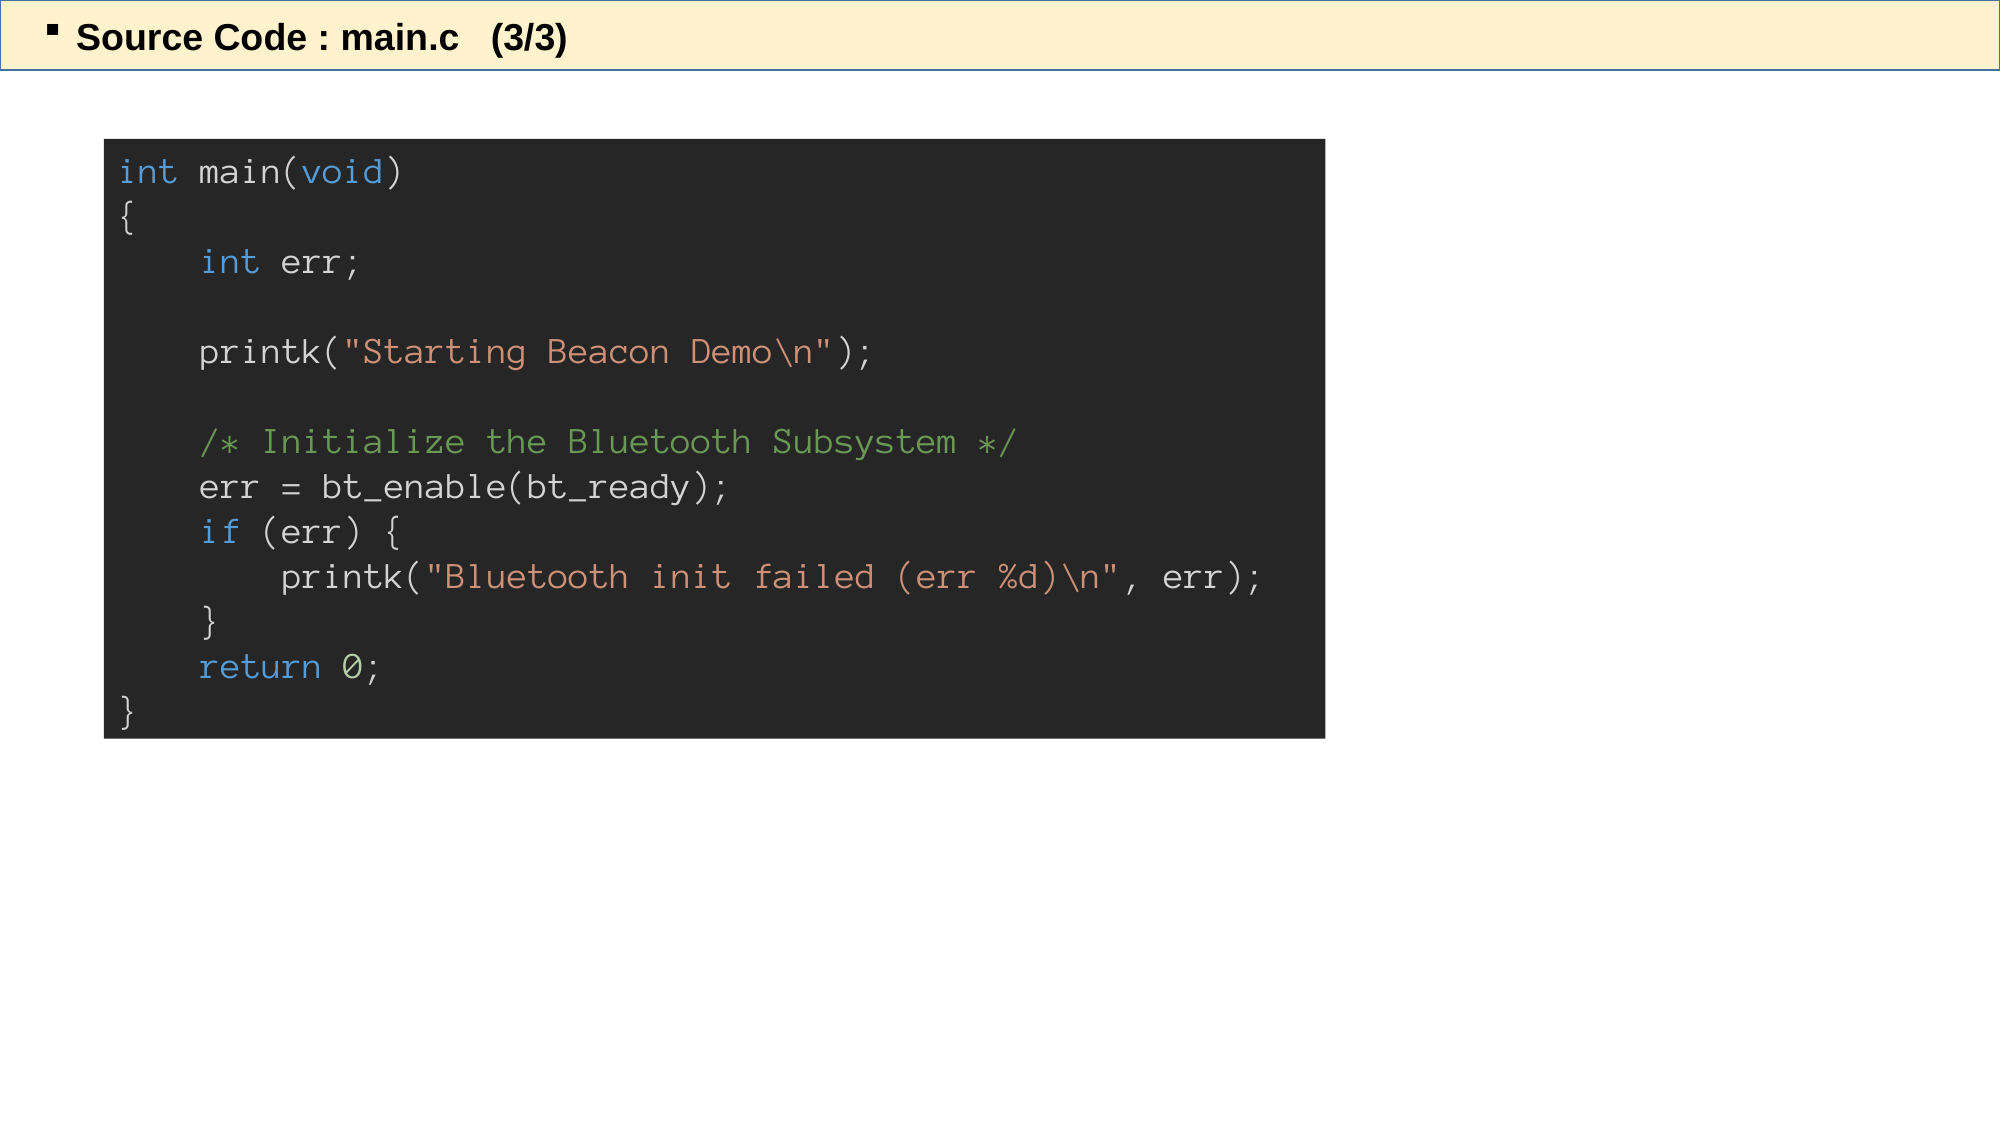

Source Code : main.c   (3/3)
int main(void)
{
    int err;
    printk("Starting Beacon Demo\n");
    /* Initialize the Bluetooth Subsystem */
    err = bt_enable(bt_ready);
    if (err) {
        printk("Bluetooth init failed (err %d)\n", err);
    }
    return 0;
}